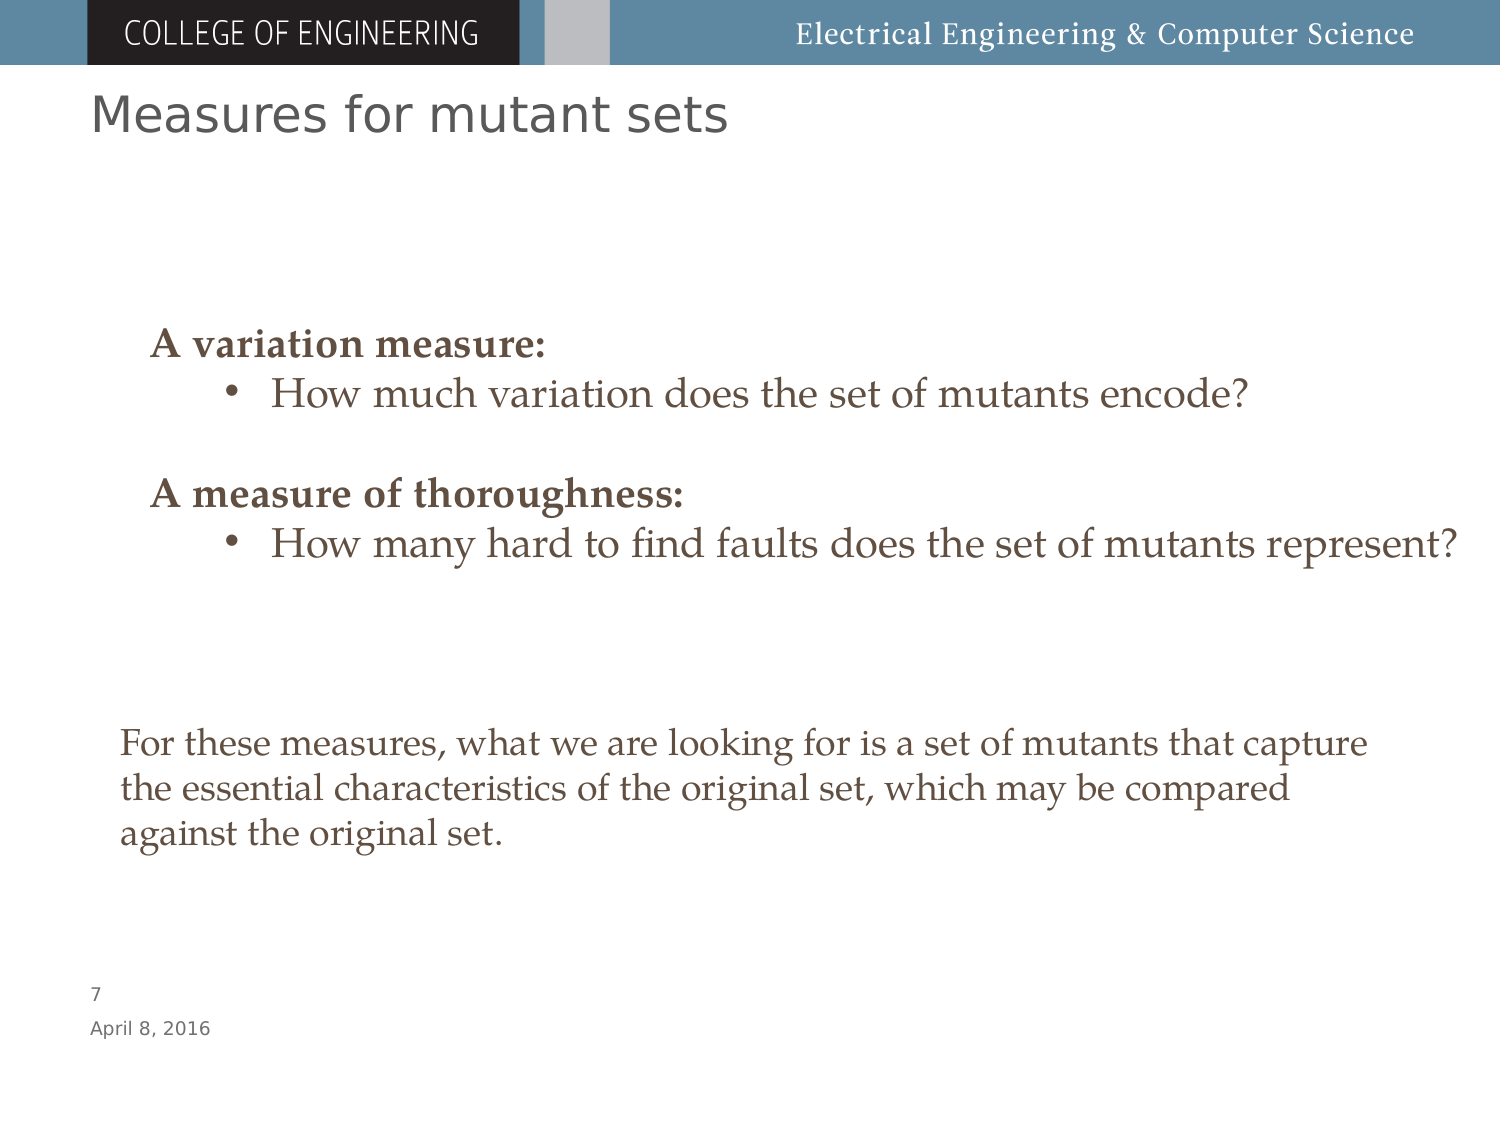

# Measures for mutant sets
A variation measure:
How much variation does the set of mutants encode?

A measure of thoroughness:
How many hard to find faults does the set of mutants represent?

For these measures, what we are looking for is a set of mutants that capture the essential characteristics of the original set, which may be compared against the original set.
7
April 8, 2016